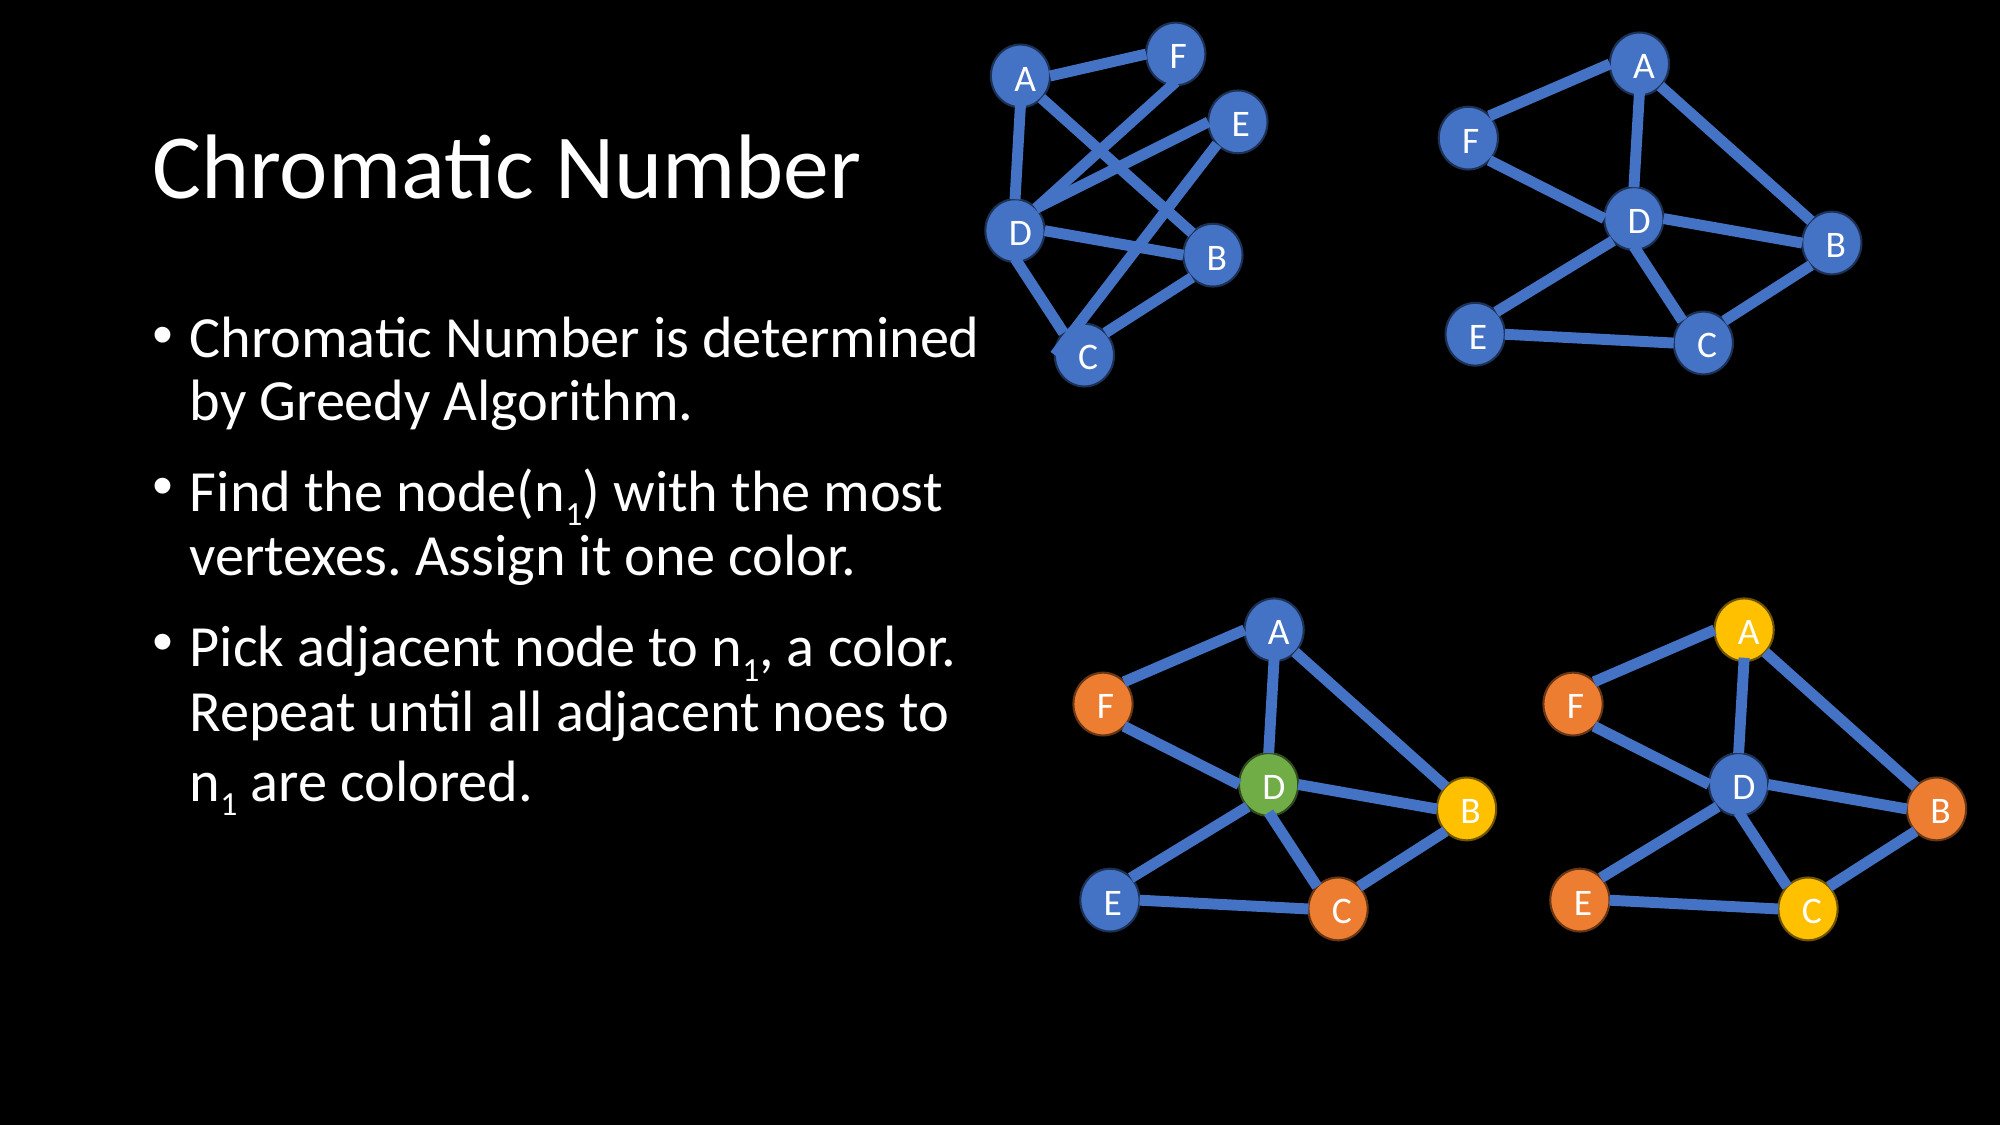

F
A
A
# Chromatic Number
E
F
D
D
B
B
Chromatic Number is determined by Greedy Algorithm.
Find the node(n1) with the most vertexes. Assign it one color.
Pick adjacent node to n1, a color. Repeat until all adjacent noes to n1 are colored.
E
C
C
A
A
F
F
D
D
B
B
E
E
C
C